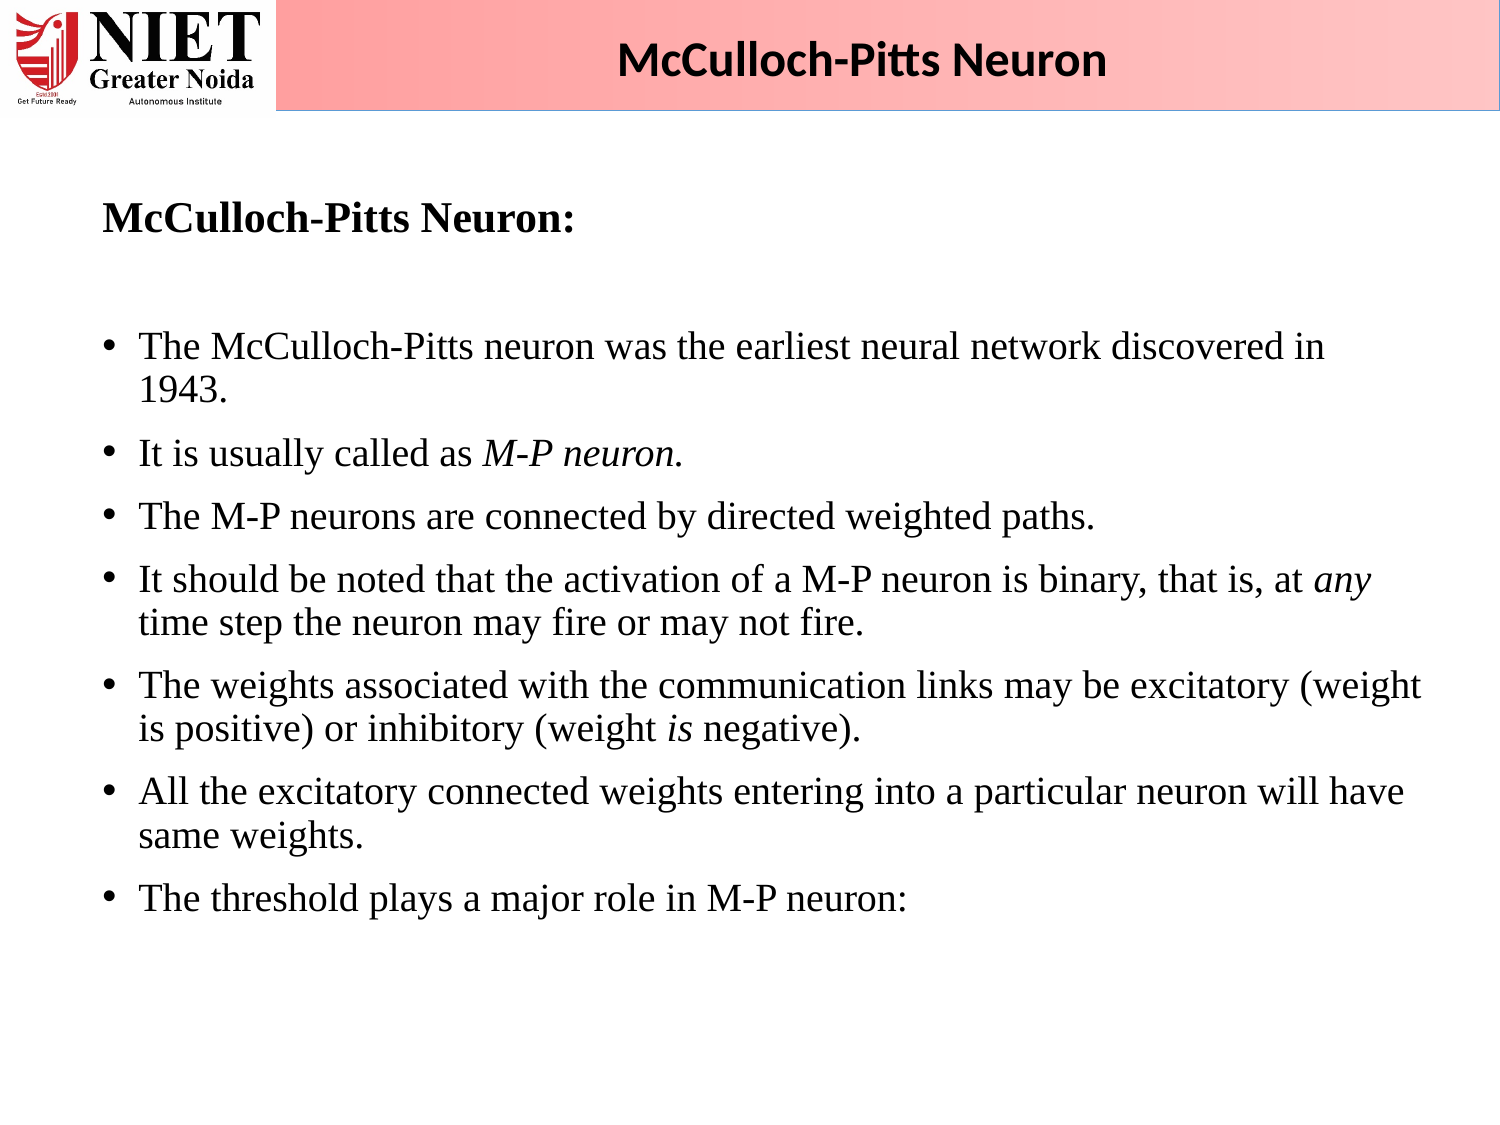

McCulloch-Pitts Neuron
McCulloch-Pitts Neuron:

The McCulloch-Pitts neuron was the earliest neural network discovered in 1943.
It is usually called as M-P neuron.
The M-P neurons are connected by directed weighted paths.
It should be noted that the activation of a M-P neuron is binary, that is, at any time step the neuron may fire or may not fire.
The weights associated with the communication links may be excitatory (weight is positive) or inhibitory (weight is negative).
All the excitatory connected weights entering into a particular neuron will have same weights.
The threshold plays a major role in M-P neuron: